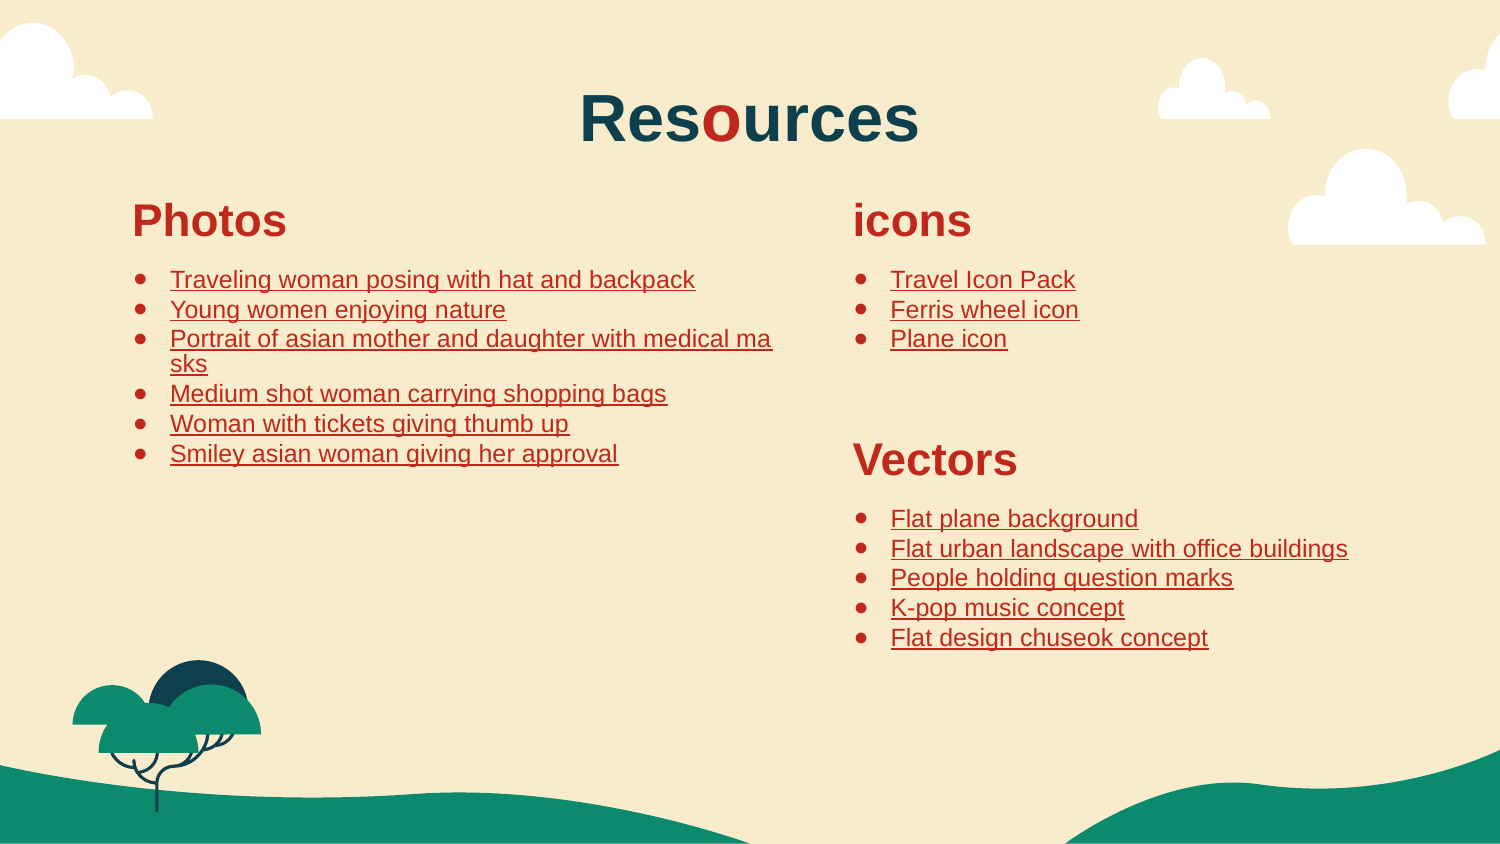

# Resources
Photos
icons
Traveling woman posing with hat and backpack
Young women enjoying nature
Portrait of asian mother and daughter with medical masks
Medium shot woman carrying shopping bags
Woman with tickets giving thumb up
Smiley asian woman giving her approval
Travel Icon Pack
Ferris wheel icon
Plane icon
Vectors
Flat plane background
Flat urban landscape with office buildings
People holding question marks
K-pop music concept
Flat design chuseok concept